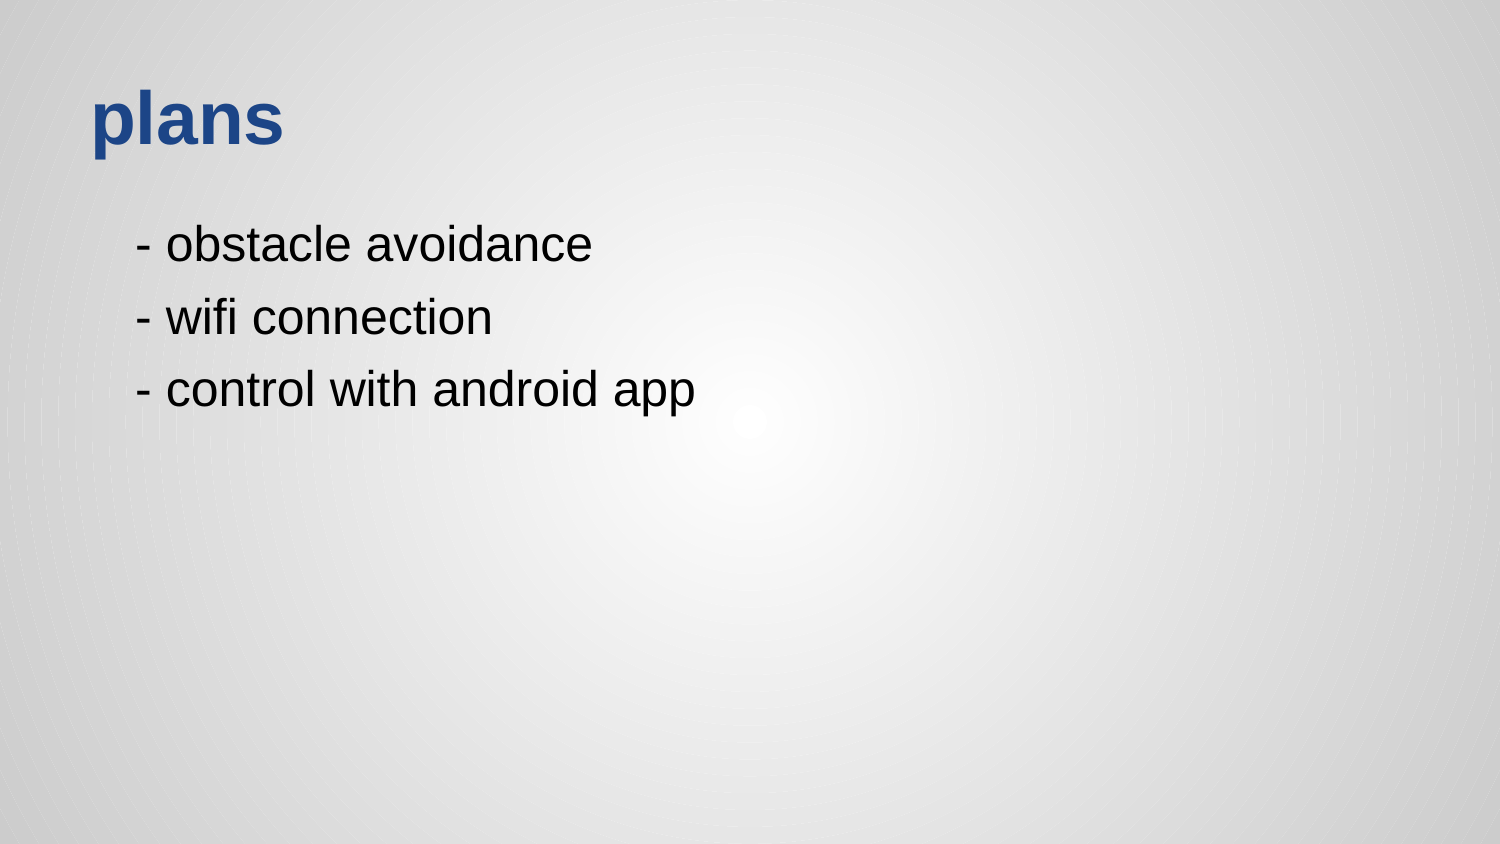

# plans
 - obstacle avoidance
 - wifi connection
 - control with android app